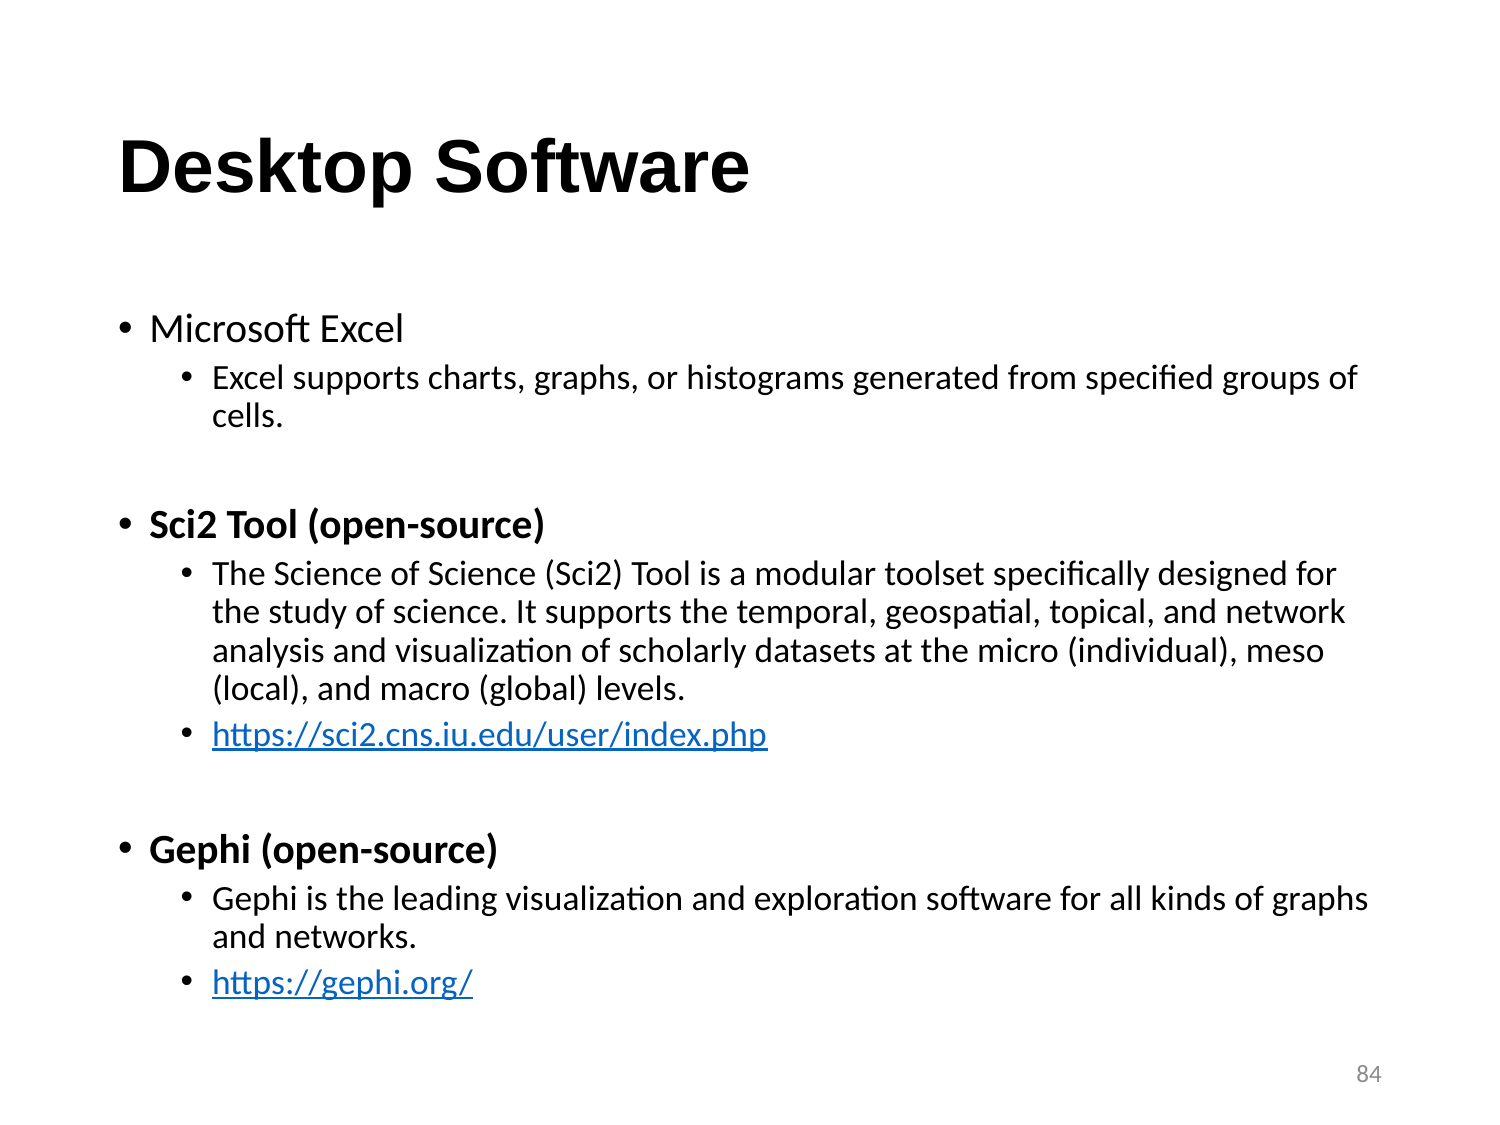

# Desktop Software
Microsoft Excel
Excel supports charts, graphs, or histograms generated from specified groups of cells.

Sci2 Tool (open-source)
The Science of Science (Sci2) Tool is a modular toolset specifically designed for the study of science. It supports the temporal, geospatial, topical, and network analysis and visualization of scholarly datasets at the micro (individual), meso (local), and macro (global) levels.
https://sci2.cns.iu.edu/user/index.php

Gephi (open-source)
Gephi is the leading visualization and exploration software for all kinds of graphs and networks.
https://gephi.org/
84